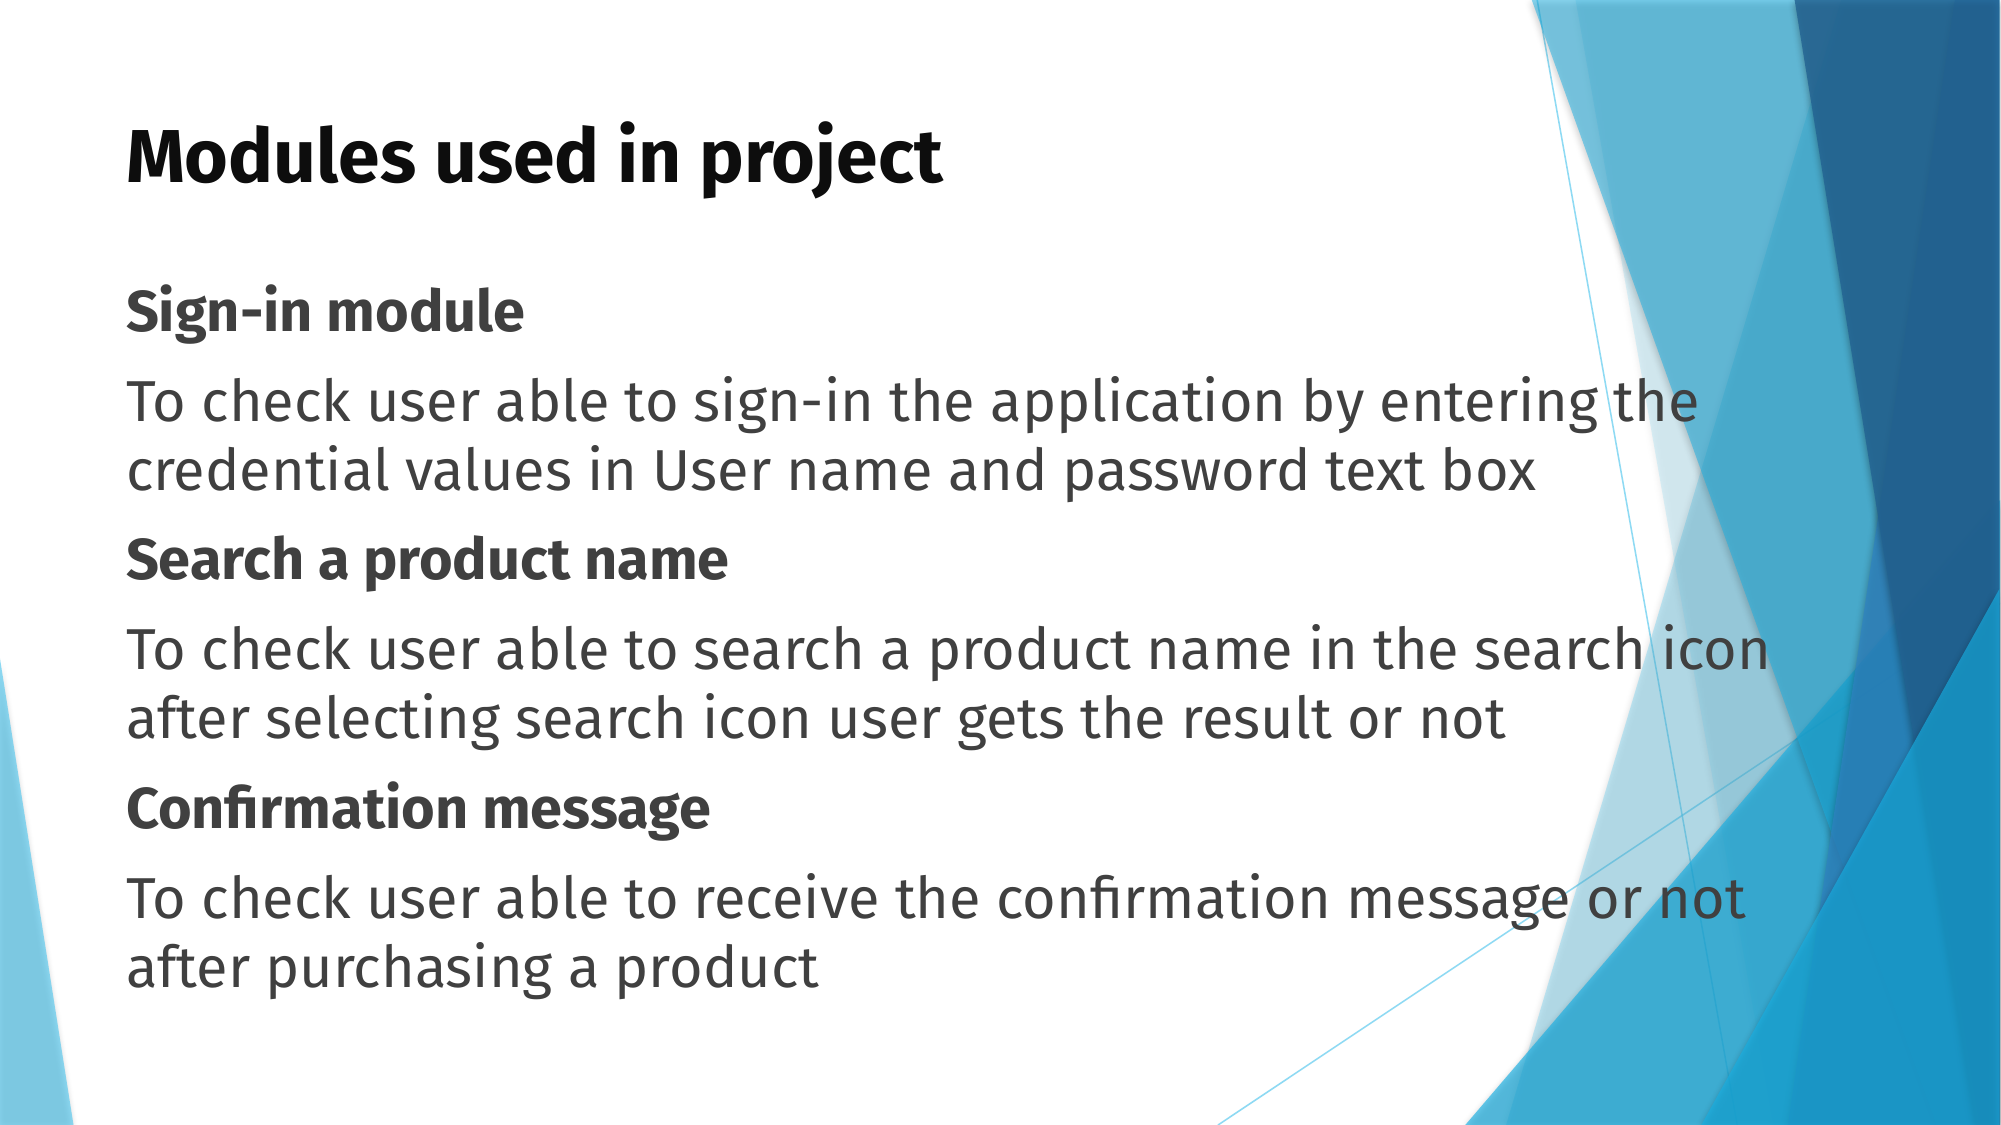

# Modules used in project
Sign-in module
To check user able to sign-in the application by entering the credential values in User name and password text box
Search a product name
To check user able to search a product name in the search icon after selecting search icon user gets the result or not
Confirmation message
To check user able to receive the confirmation message or not  after purchasing a product